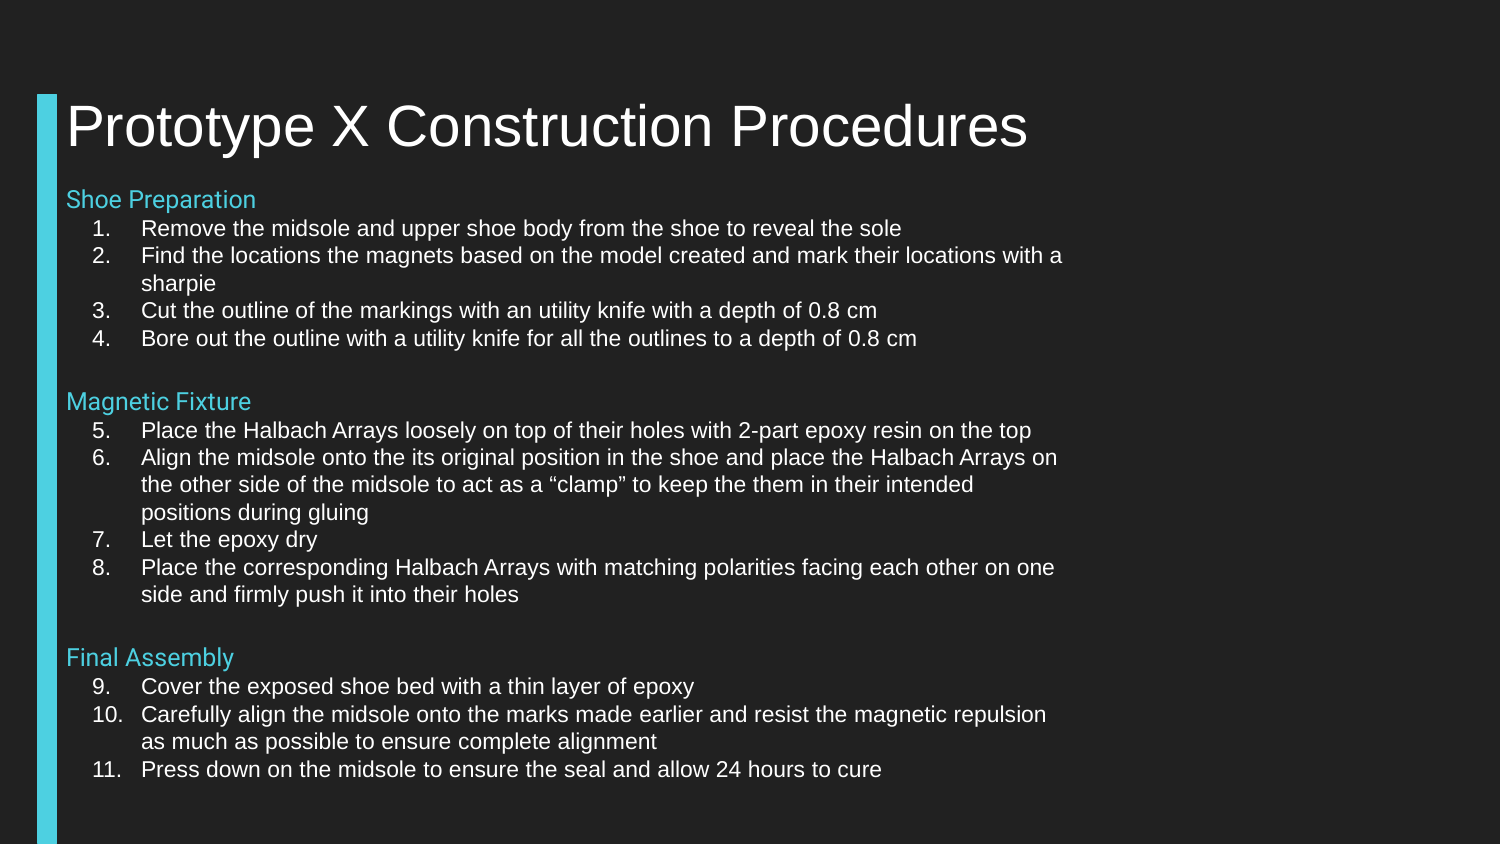

# Prototype X Construction Procedures

Shoe Preparation
Remove the midsole and upper shoe body from the shoe to reveal the sole
Find the locations the magnets based on the model created and mark their locations with a sharpie
Cut the outline of the markings with an utility knife with a depth of 0.8 cm
Bore out the outline with a utility knife for all the outlines to a depth of 0.8 cm

Magnetic Fixture
Place the Halbach Arrays loosely on top of their holes with 2-part epoxy resin on the top
Align the midsole onto the its original position in the shoe and place the Halbach Arrays on the other side of the midsole to act as a “clamp” to keep the them in their intended positions during gluing
Let the epoxy dry
Place the corresponding Halbach Arrays with matching polarities facing each other on one side and firmly push it into their holes

Final Assembly
Cover the exposed shoe bed with a thin layer of epoxy
Carefully align the midsole onto the marks made earlier and resist the magnetic repulsion as much as possible to ensure complete alignment
Press down on the midsole to ensure the seal and allow 24 hours to cure